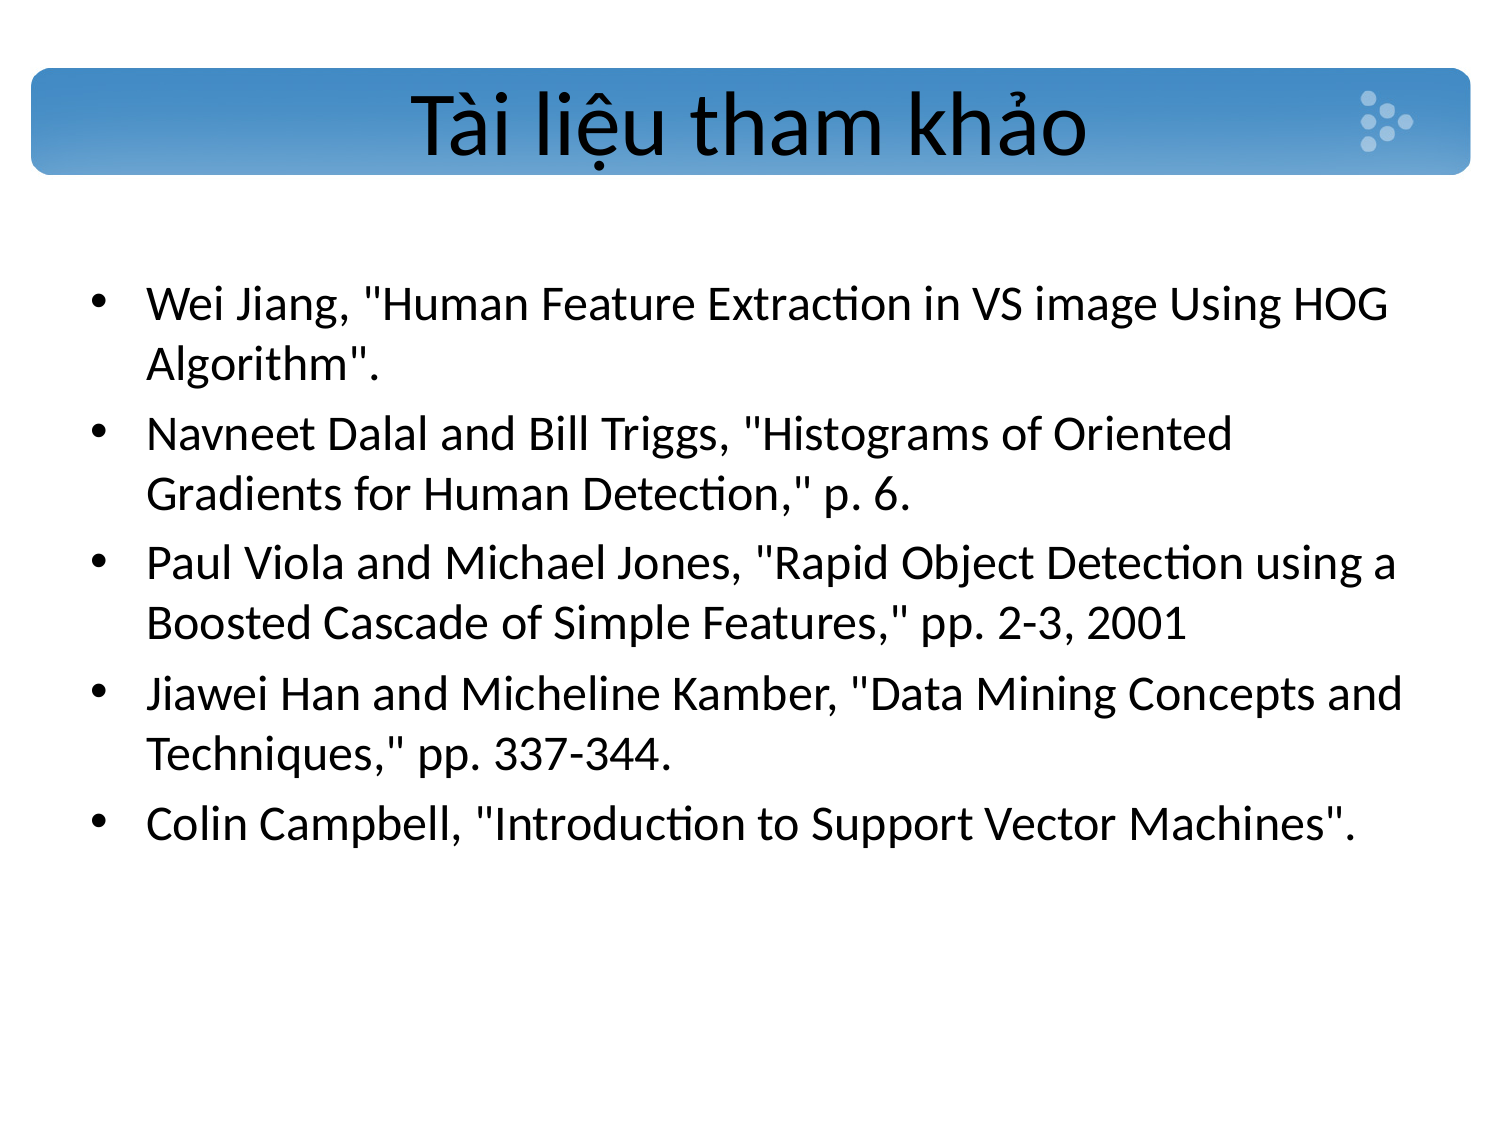

# Tài liệu tham khảo
Wei Jiang, "Human Feature Extraction in VS image Using HOG Algorithm".
Navneet Dalal and Bill Triggs, "Histograms of Oriented Gradients for Human Detection," p. 6.
Paul Viola and Michael Jones, "Rapid Object Detection using a Boosted Cascade of Simple Features," pp. 2-3, 2001
Jiawei Han and Micheline Kamber, "Data Mining Concepts and Techniques," pp. 337-344.
Colin Campbell, "Introduction to Support Vector Machines".